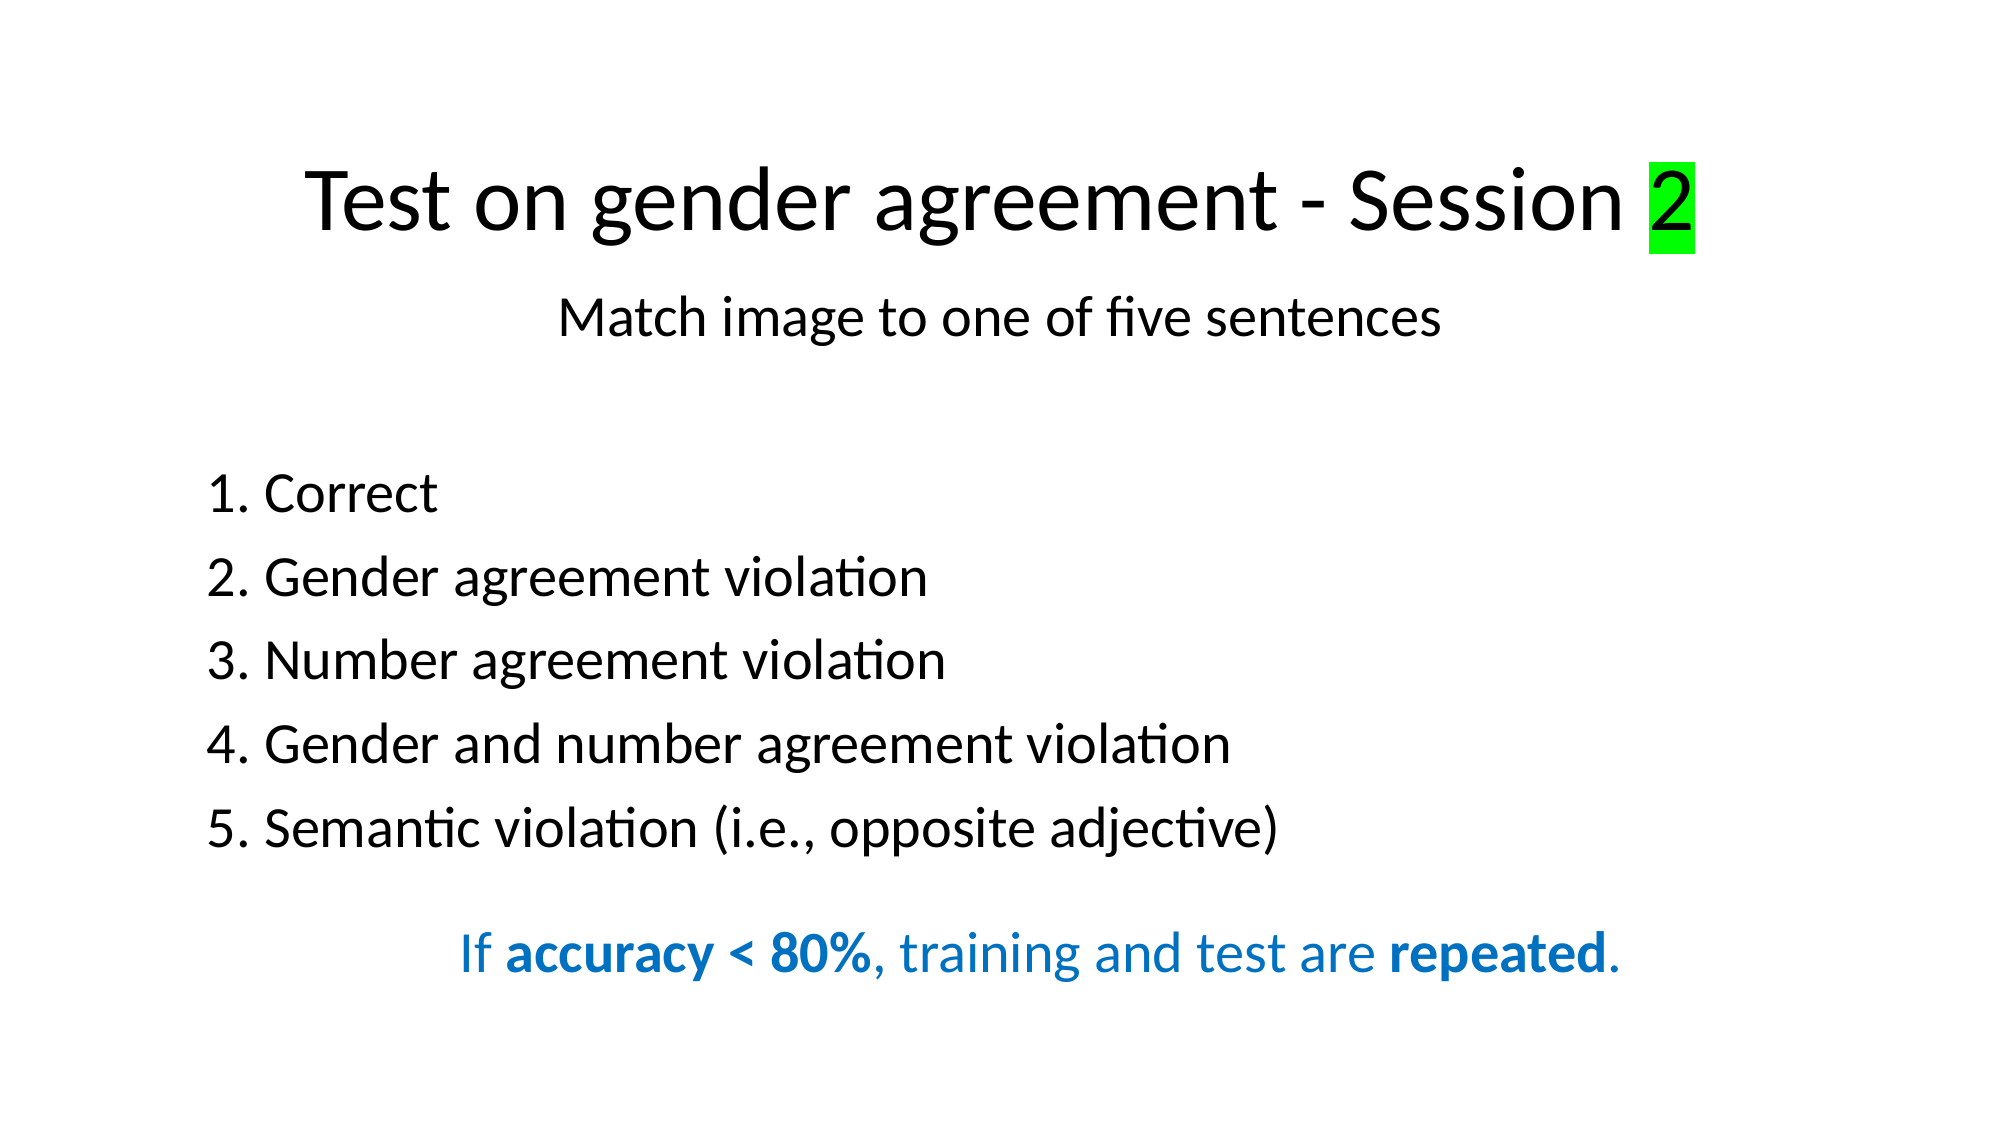

Test on gender agreement - Session 2
Match image to one of five sentences
1. Correct
2. Gender agreement violation
3. Number agreement violation
4. Gender and number agreement violation
5. Semantic violation (i.e., opposite adjective)

If accuracy < 80%, training and test are repeated.